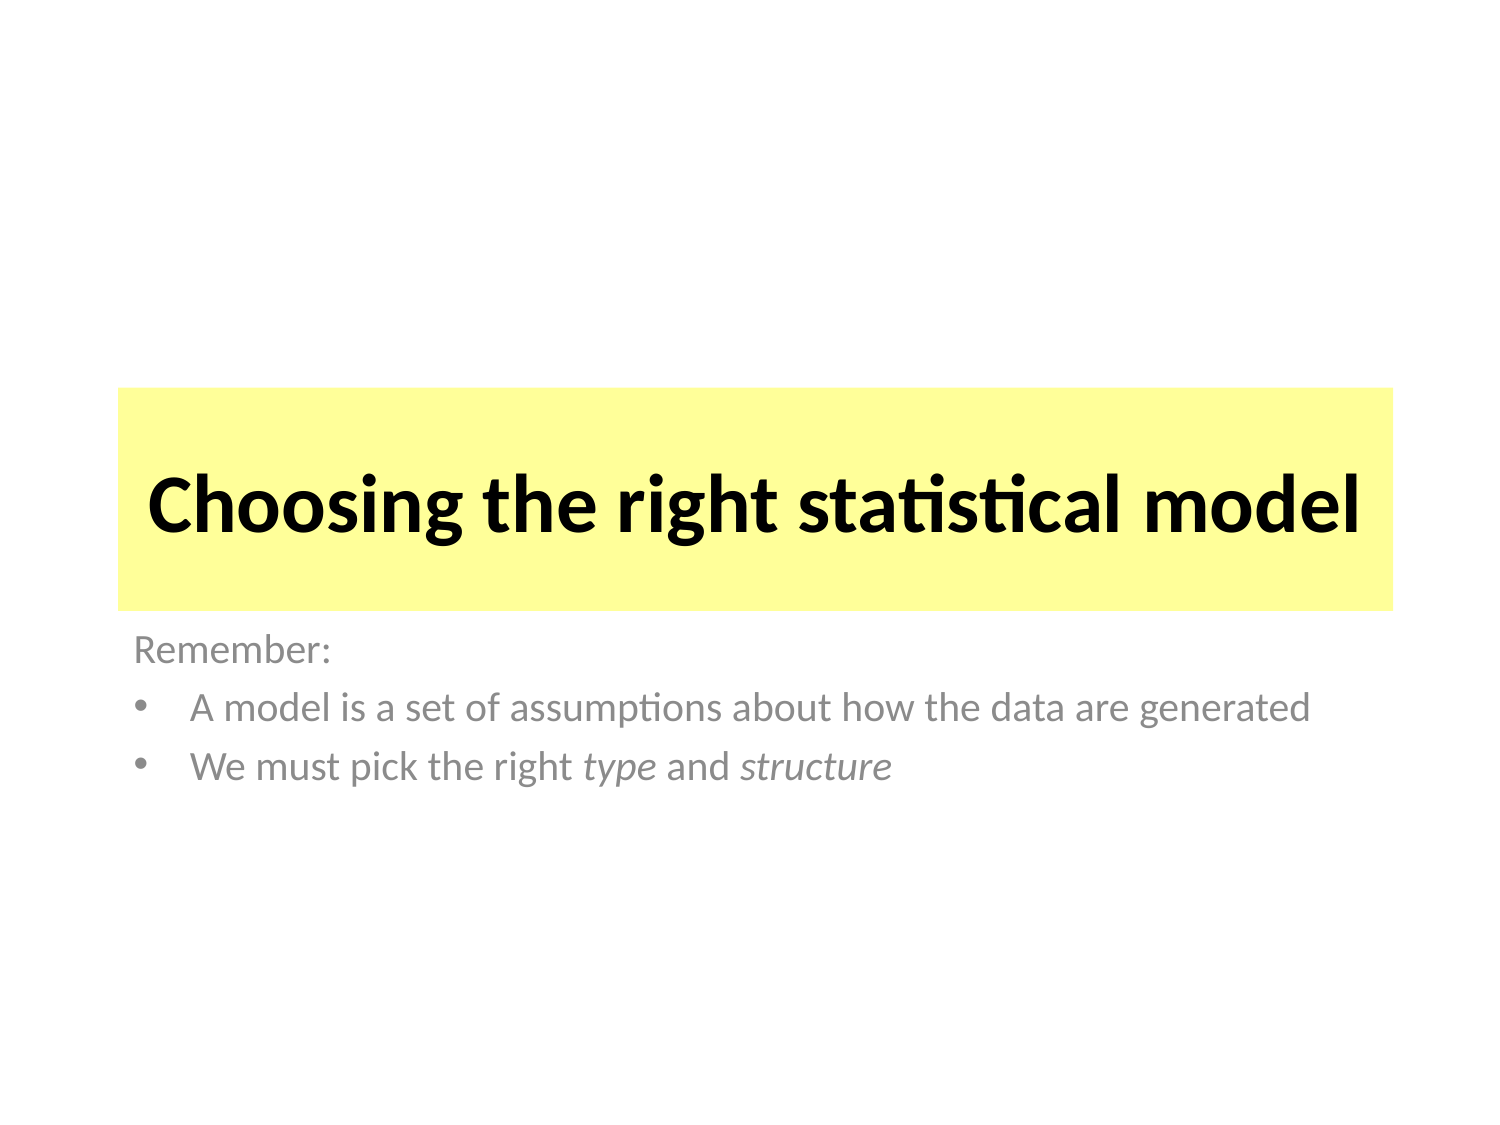

# Choosing the right statistical model
Remember:
A model is a set of assumptions about how the data are generated
We must pick the right type and structure